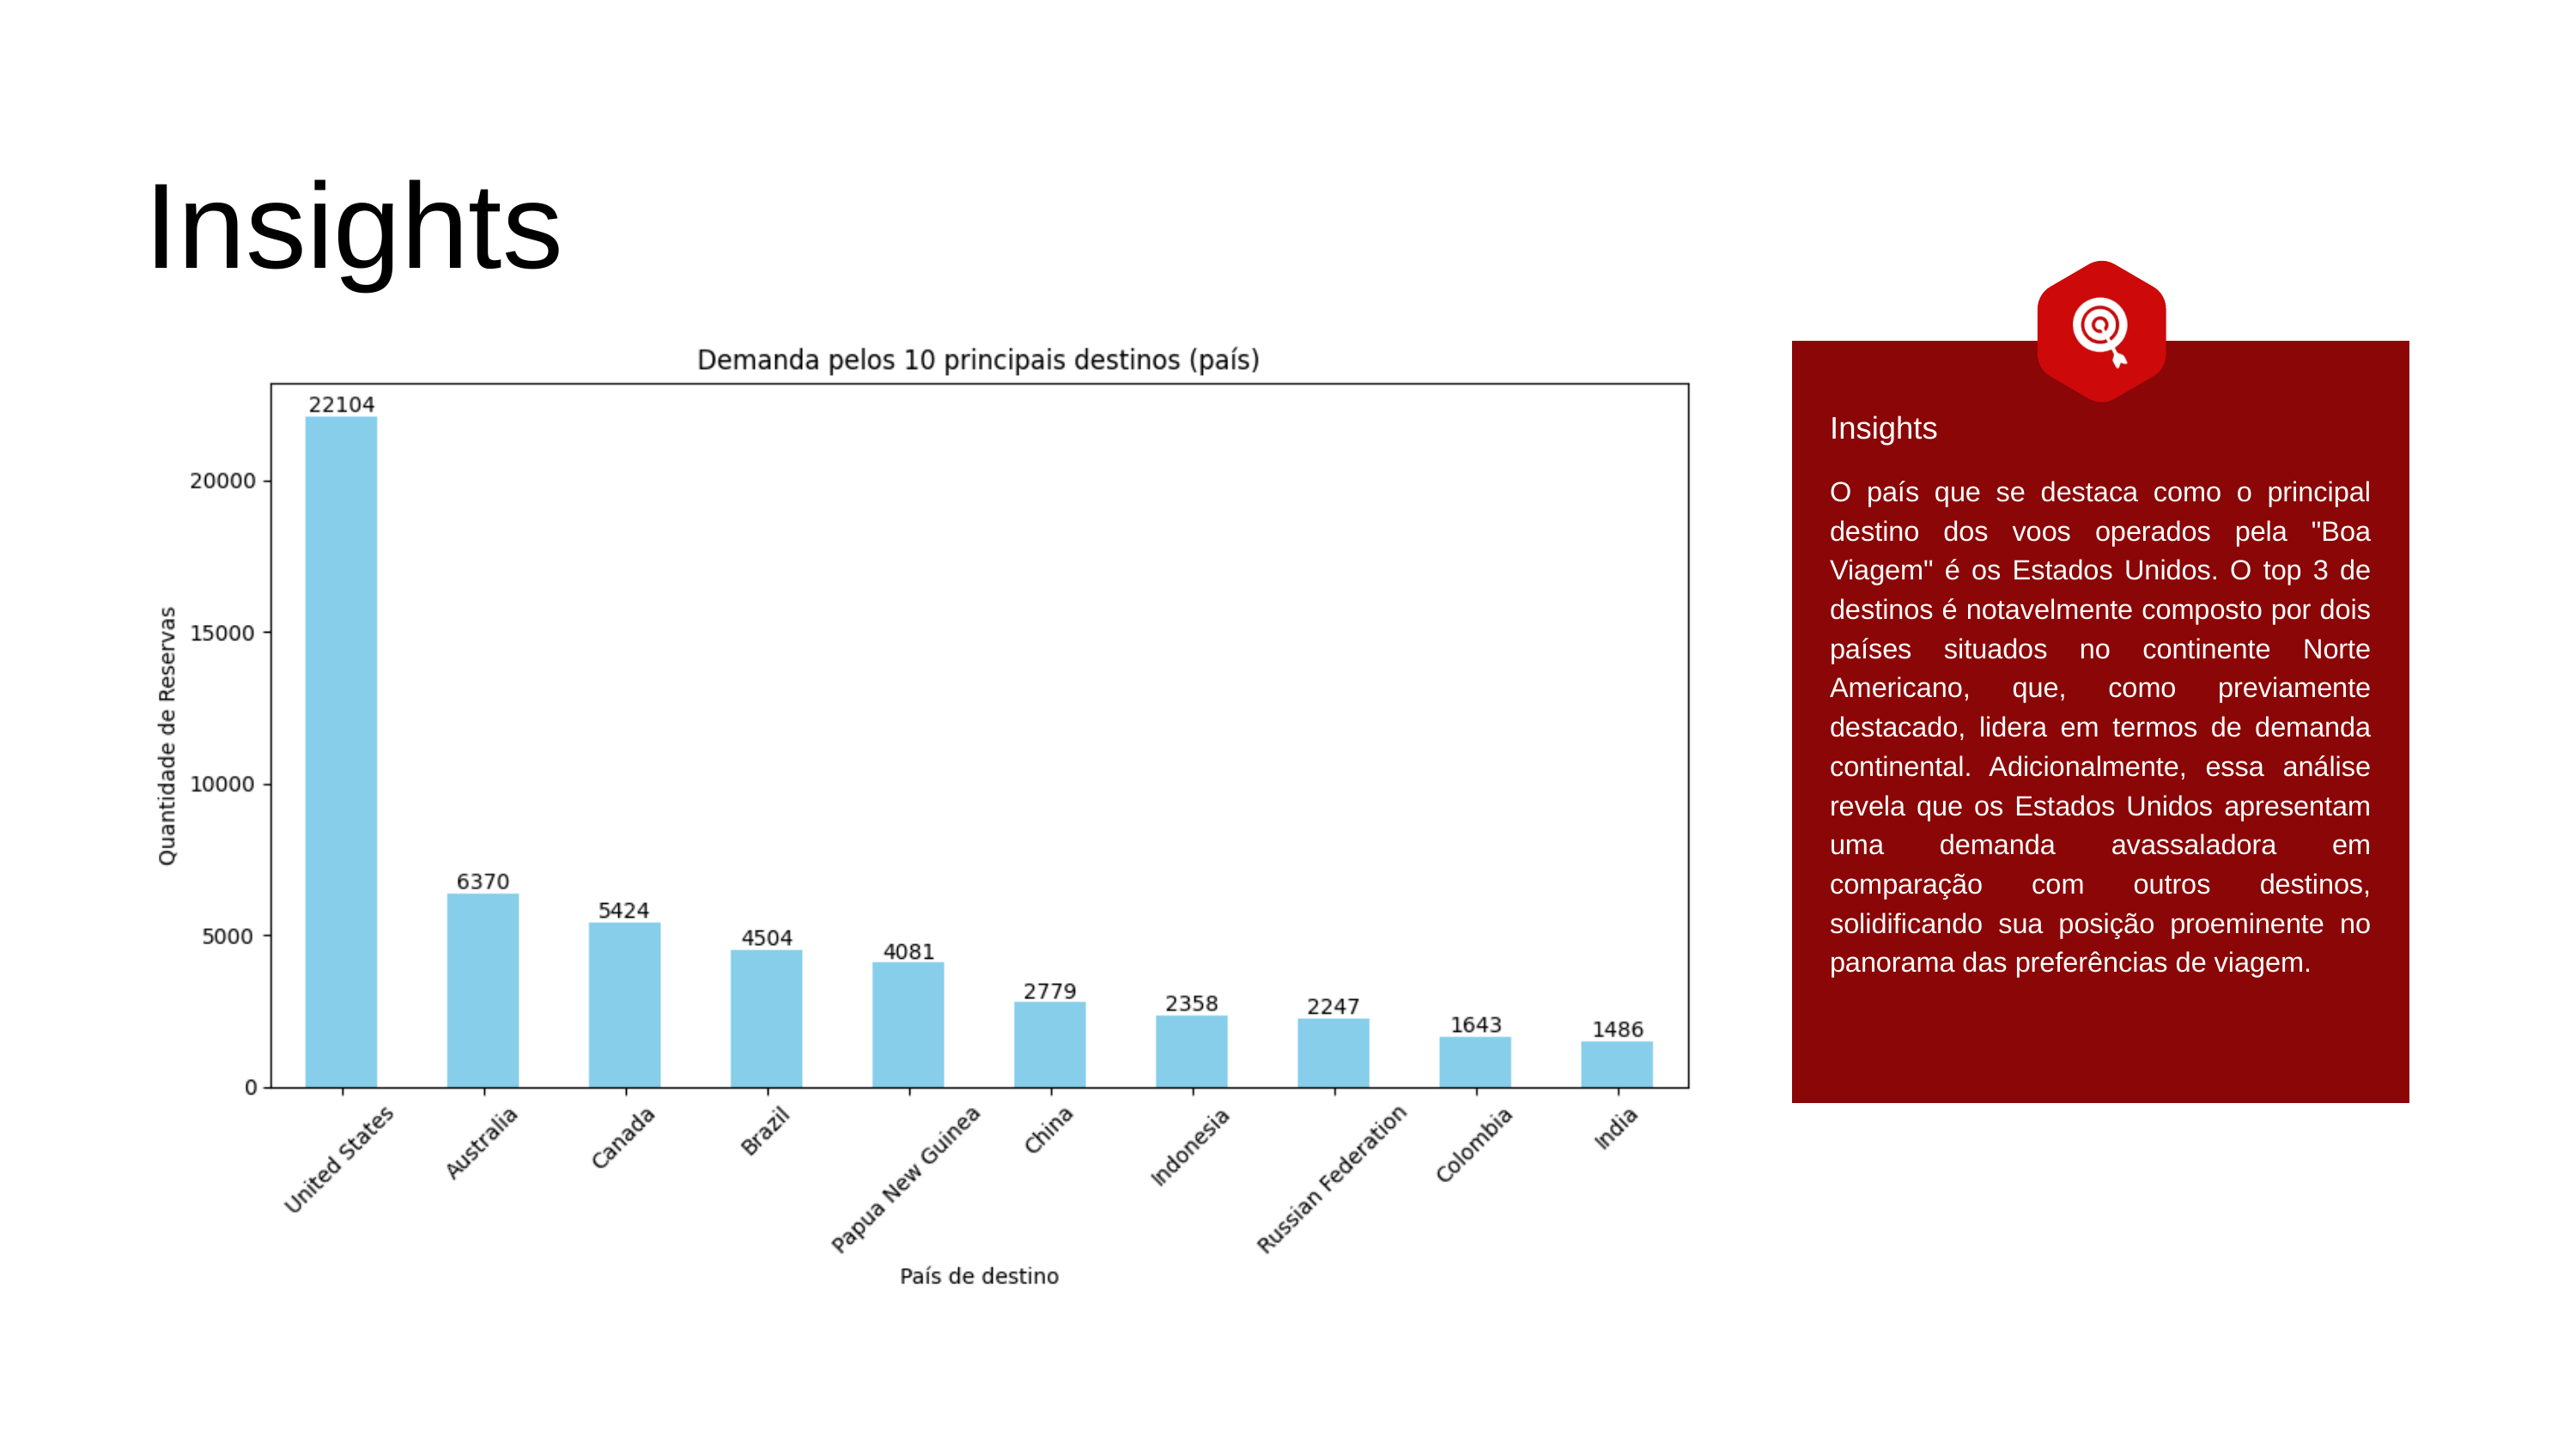

Insights

Insights
O país que se destaca como o principal destino dos voos operados pela "Boa Viagem" é os Estados Unidos. O top 3 de destinos é notavelmente composto por dois países situados no continente Norte Americano, que, como previamente destacado, lidera em termos de demanda continental. Adicionalmente, essa análise revela que os Estados Unidos apresentam uma demanda avassaladora em comparação com outros destinos, solidificando sua posição proeminente no panorama das preferências de viagem.